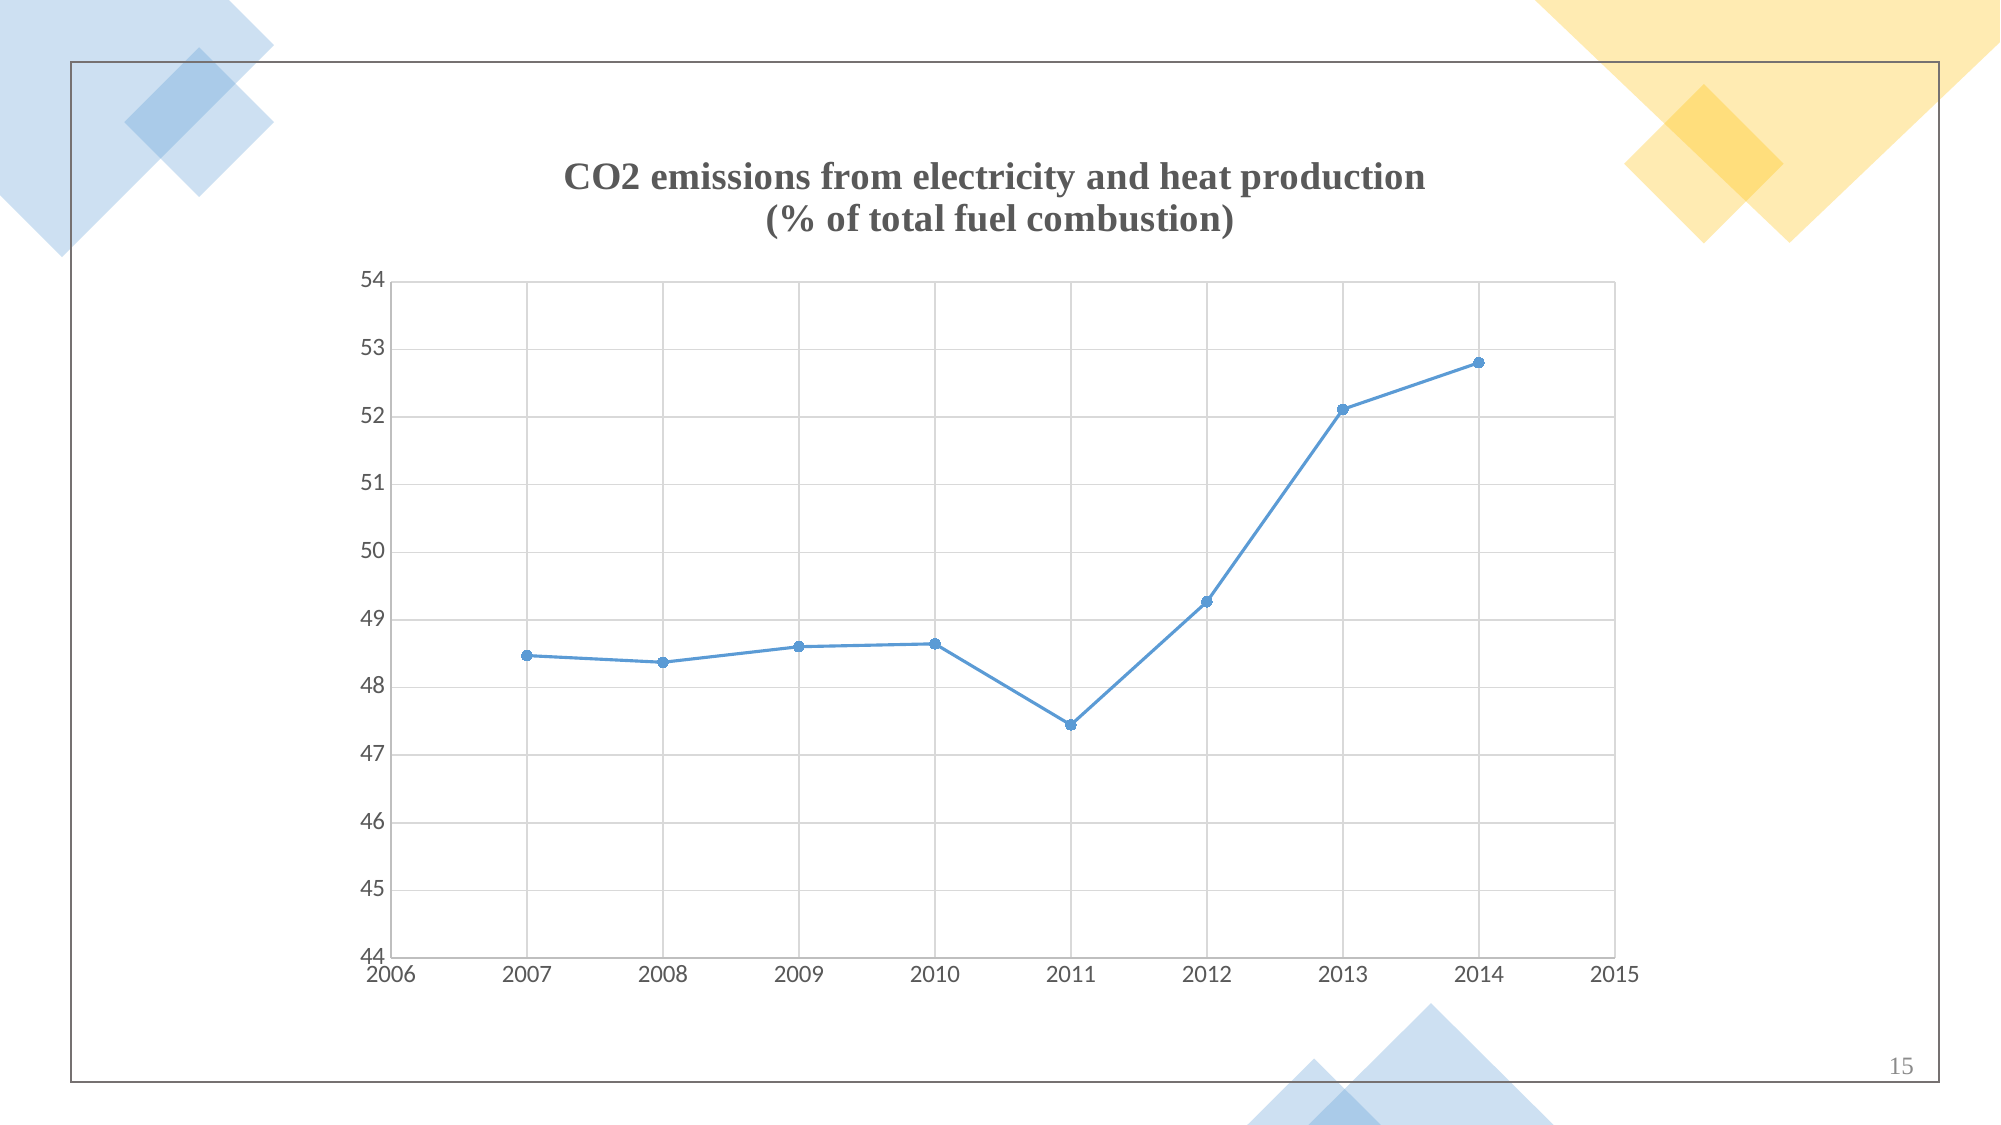

### Chart: CO2 emissions from electricity and heat production
(% of total fuel combustion)

| Category | CO2 emissions from electricity and heat production (% of total fuel combustion) |
|---|---|
15